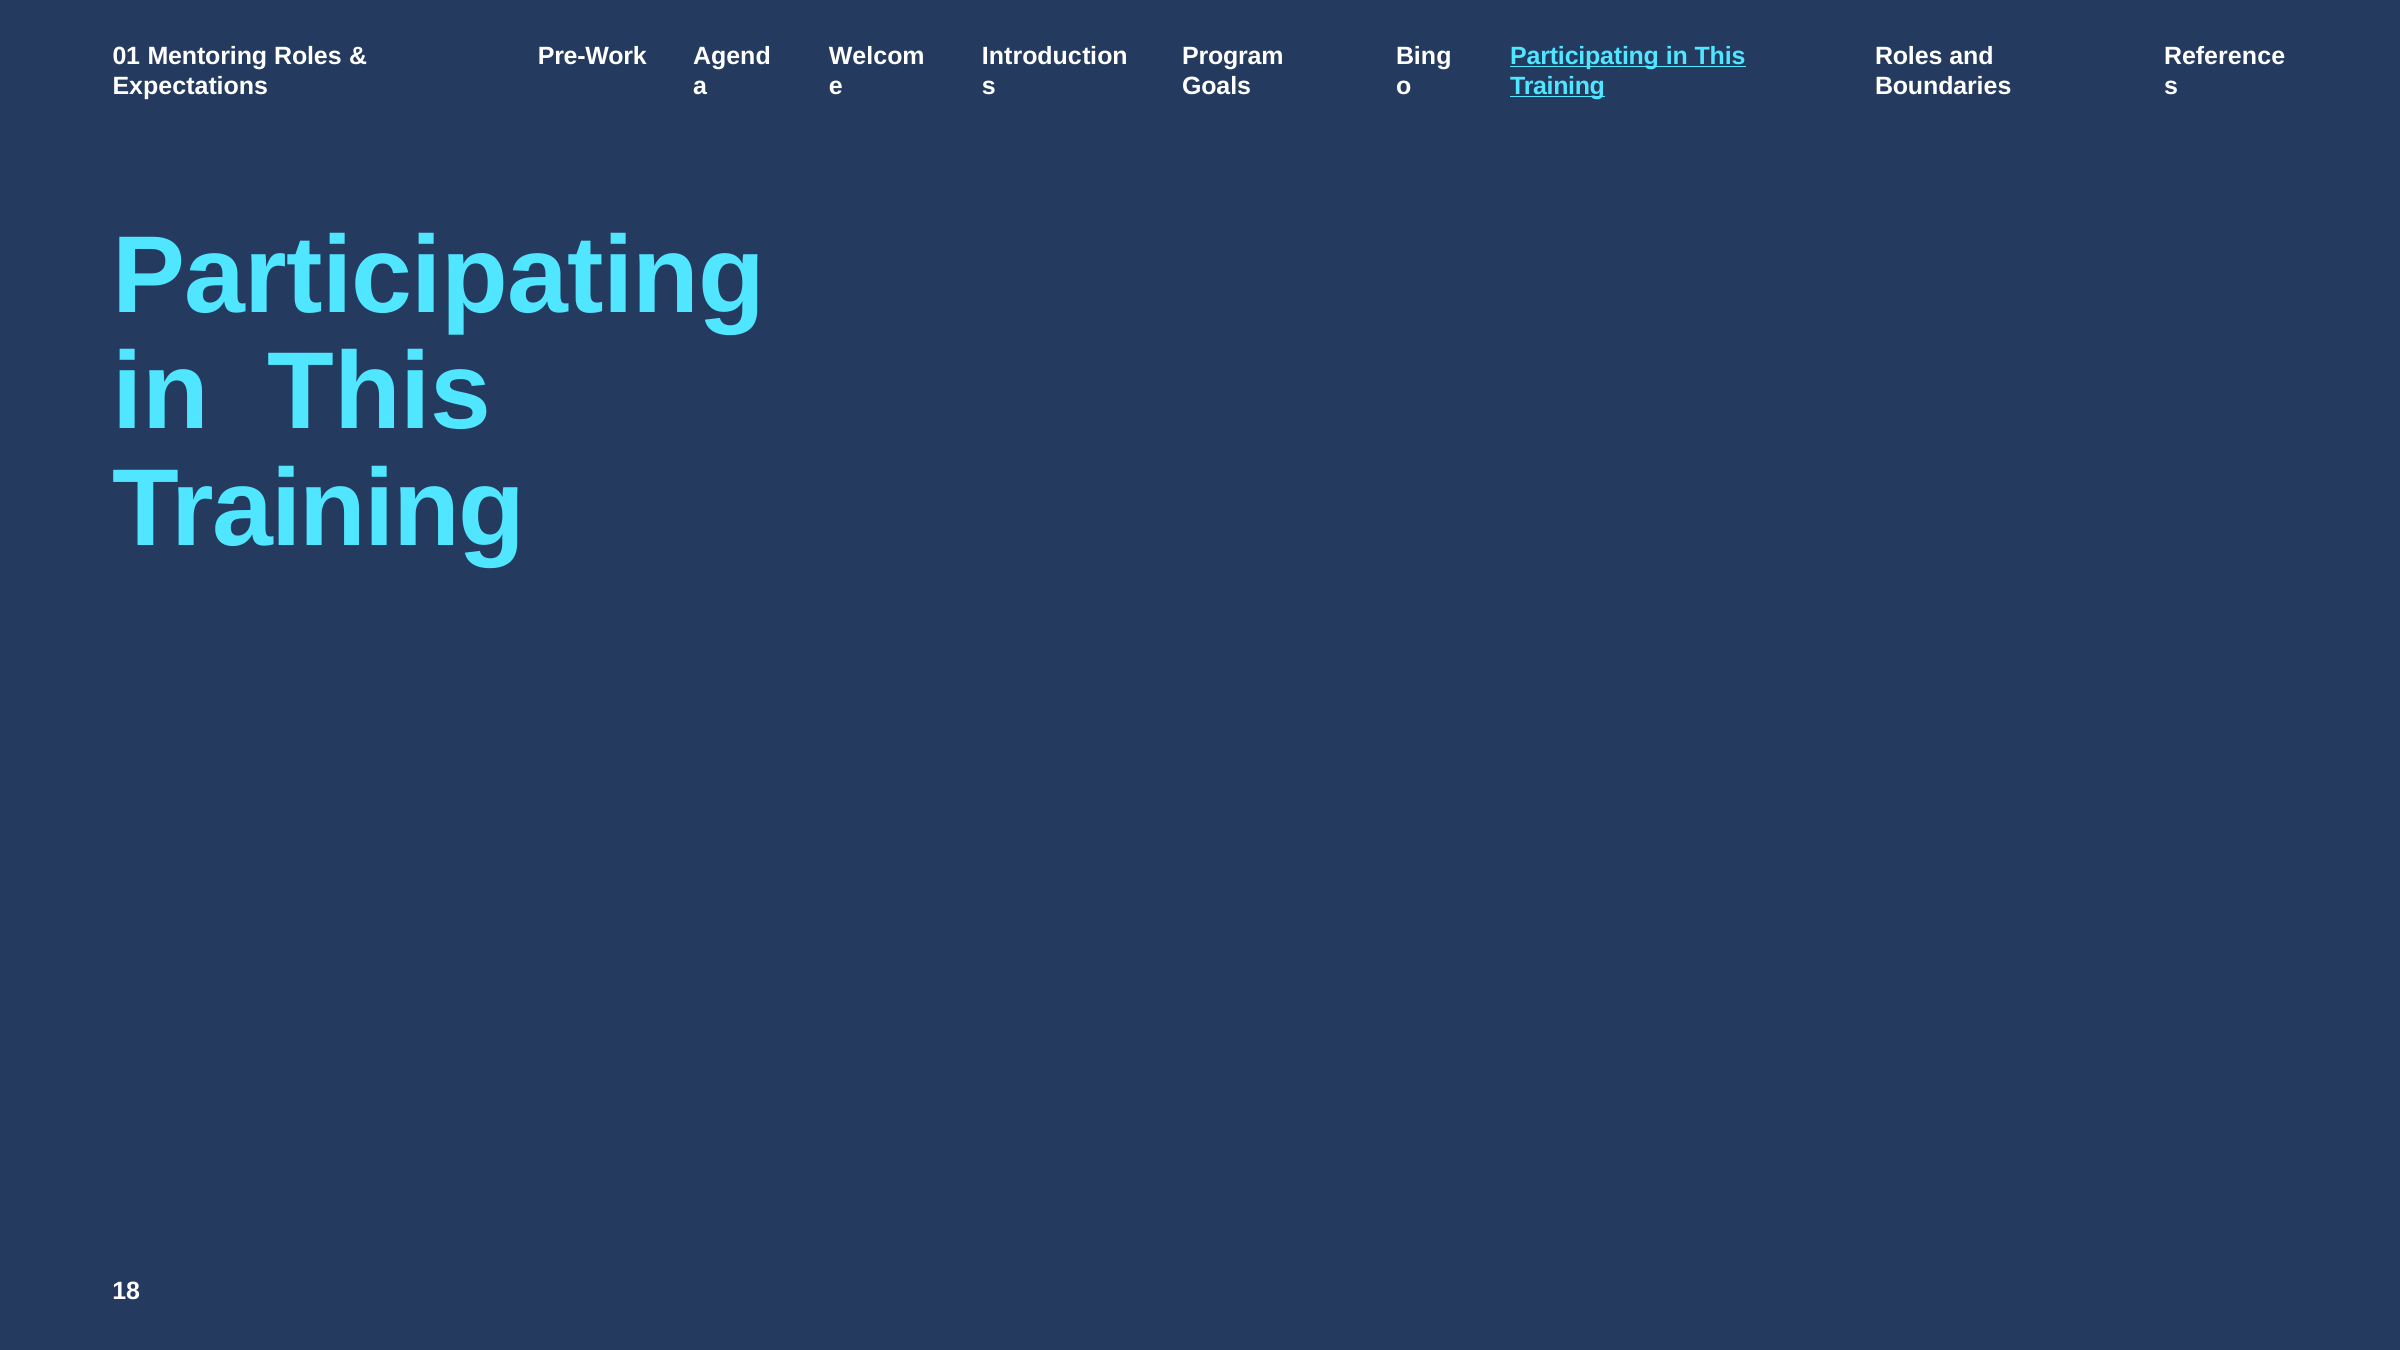

# 01 Mentoring Roles & Expectations
Pre-Work
Agenda
Welcome
Introductions
Program Goals
Bingo
Participating in This Training
Roles and Boundaries
References
Participating in  This Training
18